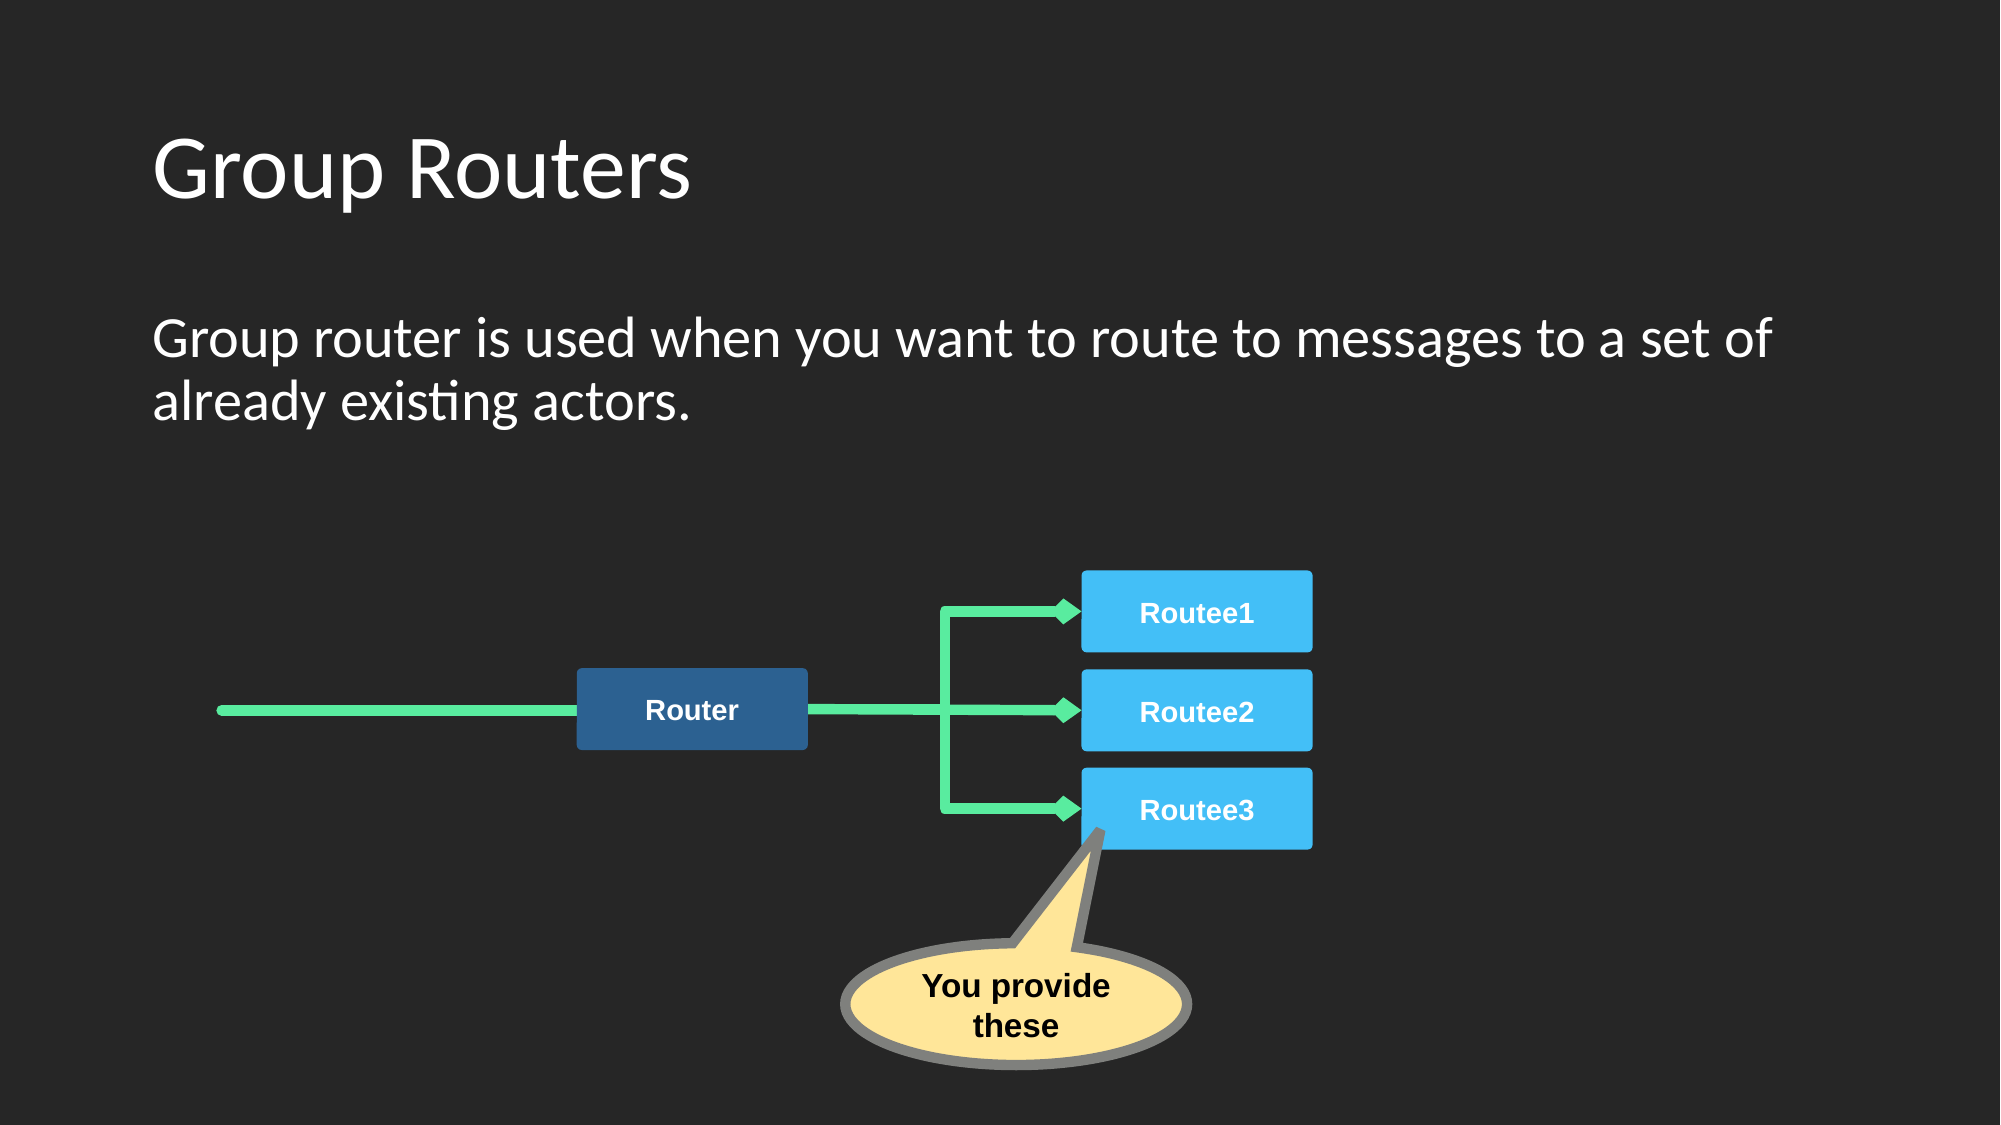

# Group Routers
Group router is used when you want to route to messages to a set of already existing actors.

Routee1
Router
Routee2
Routee3
You provide these